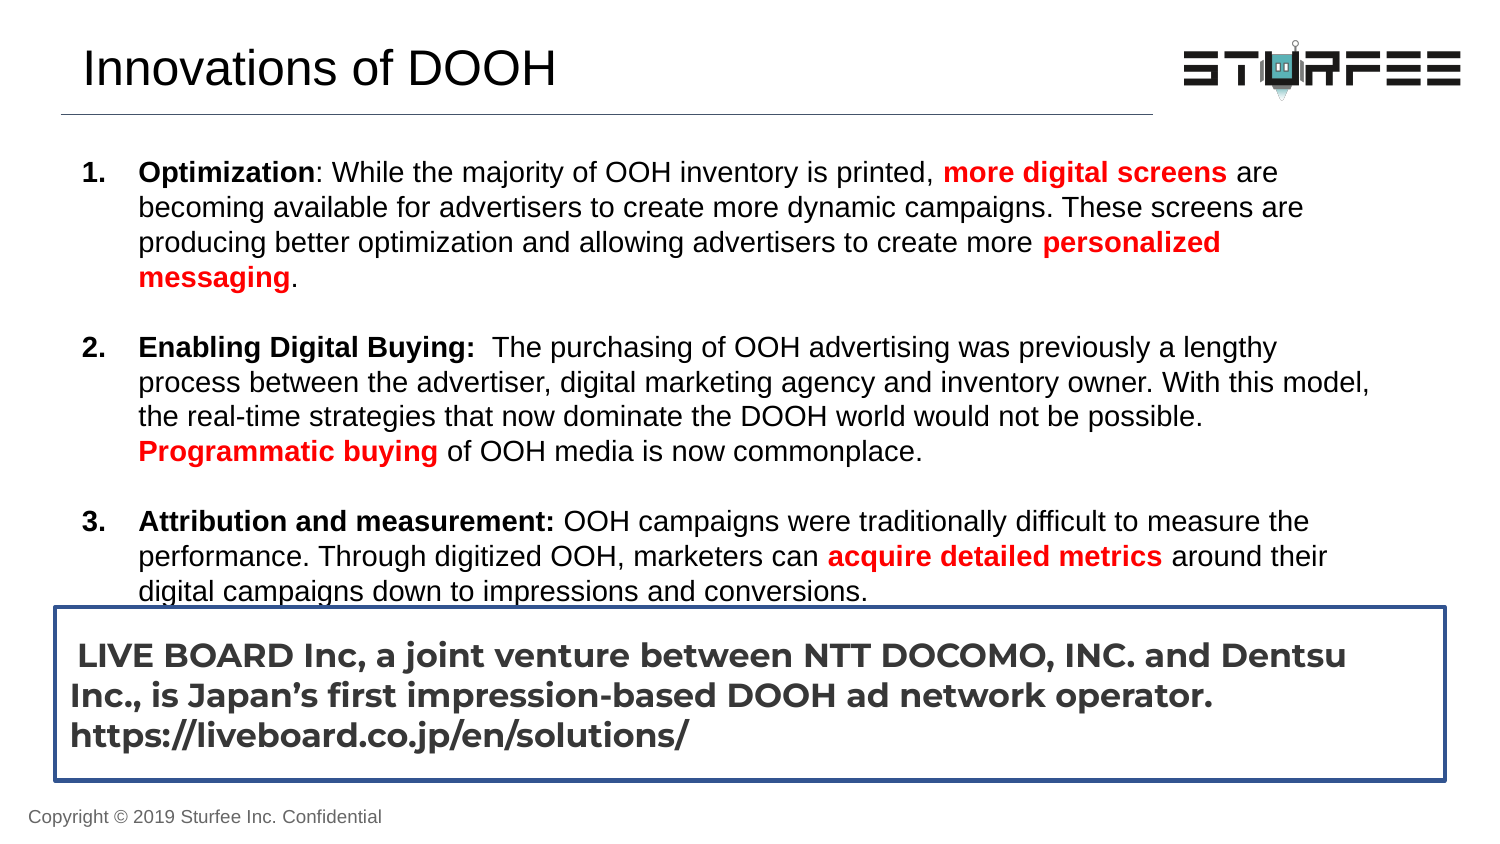

Innovations of DOOH
Optimization: While the majority of OOH inventory is printed, more digital screens are becoming available for advertisers to create more dynamic campaigns. These screens are producing better optimization and allowing advertisers to create more personalized messaging.

Enabling Digital Buying:  The purchasing of OOH advertising was previously a lengthy process between the advertiser, digital marketing agency and inventory owner. With this model, the real-time strategies that now dominate the DOOH world would not be possible. Programmatic buying of OOH media is now commonplace.

Attribution and measurement: OOH campaigns were traditionally difficult to measure the performance. Through digitized OOH, marketers can acquire detailed metrics around their digital campaigns down to impressions and conversions.

 LIVE BOARD Inc, a joint venture between NTT DOCOMO, INC. and Dentsu Inc., is Japan’s first impression-based DOOH ad network operator.  https://liveboard.co.jp/en/solutions/